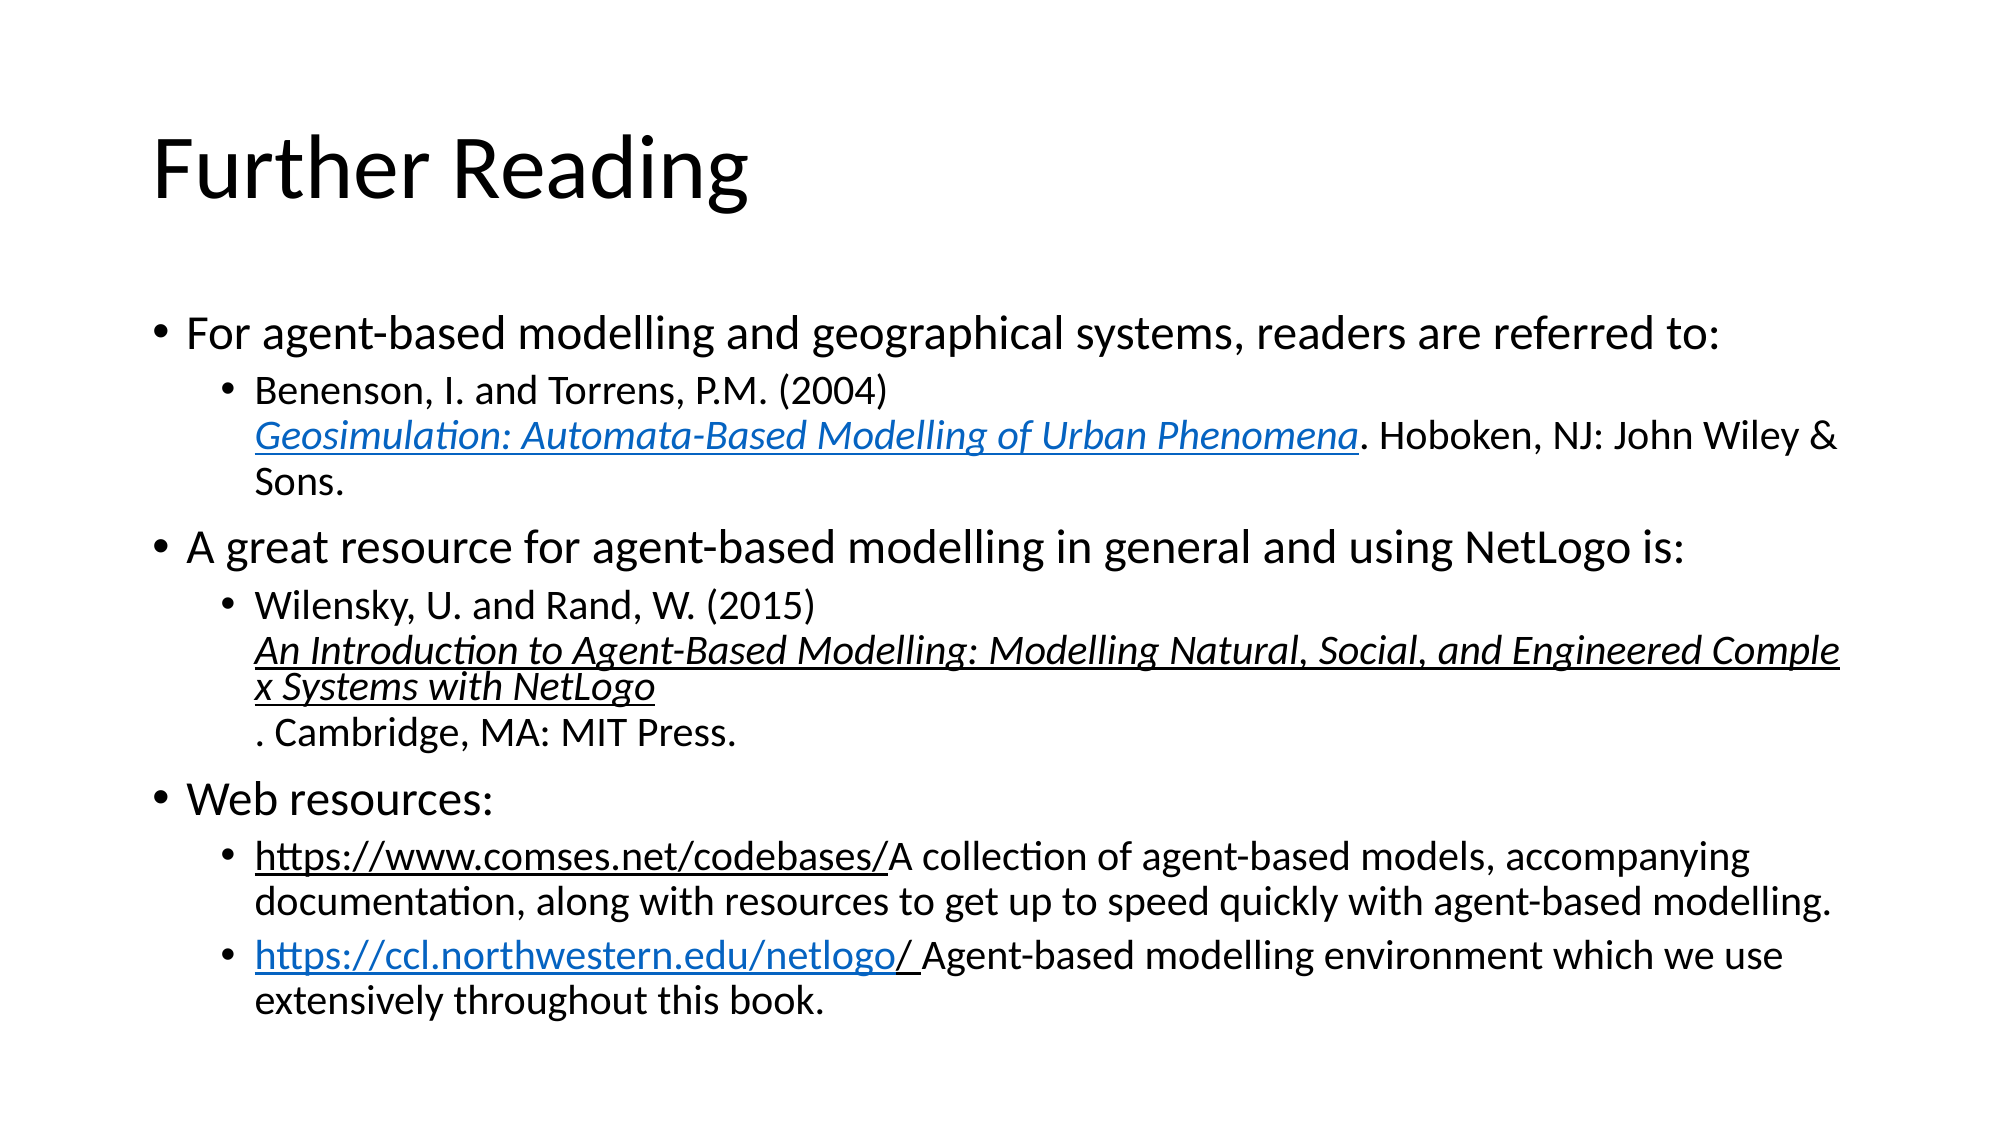

# Further Reading
For agent-based modelling and geographical systems, readers are referred to:
Benenson, I. and Torrens, P.M. (2004) Geosimulation: Automata-Based Modelling of Urban Phenomena. Hoboken, NJ: John Wiley & Sons.
A great resource for agent-based modelling in general and using NetLogo is:
Wilensky, U. and Rand, W. (2015) An Introduction to Agent-Based Modelling: Modelling Natural, Social, and Engineered Complex Systems with NetLogo. Cambridge, MA: MIT Press.
Web resources:
https://www.comses.net/codebases/A collection of agent-based models, accompanying documentation, along with resources to get up to speed quickly with agent-based modelling.
https://ccl.northwestern.edu/netlogo/ Agent-based modelling environment which we use extensively throughout this book.